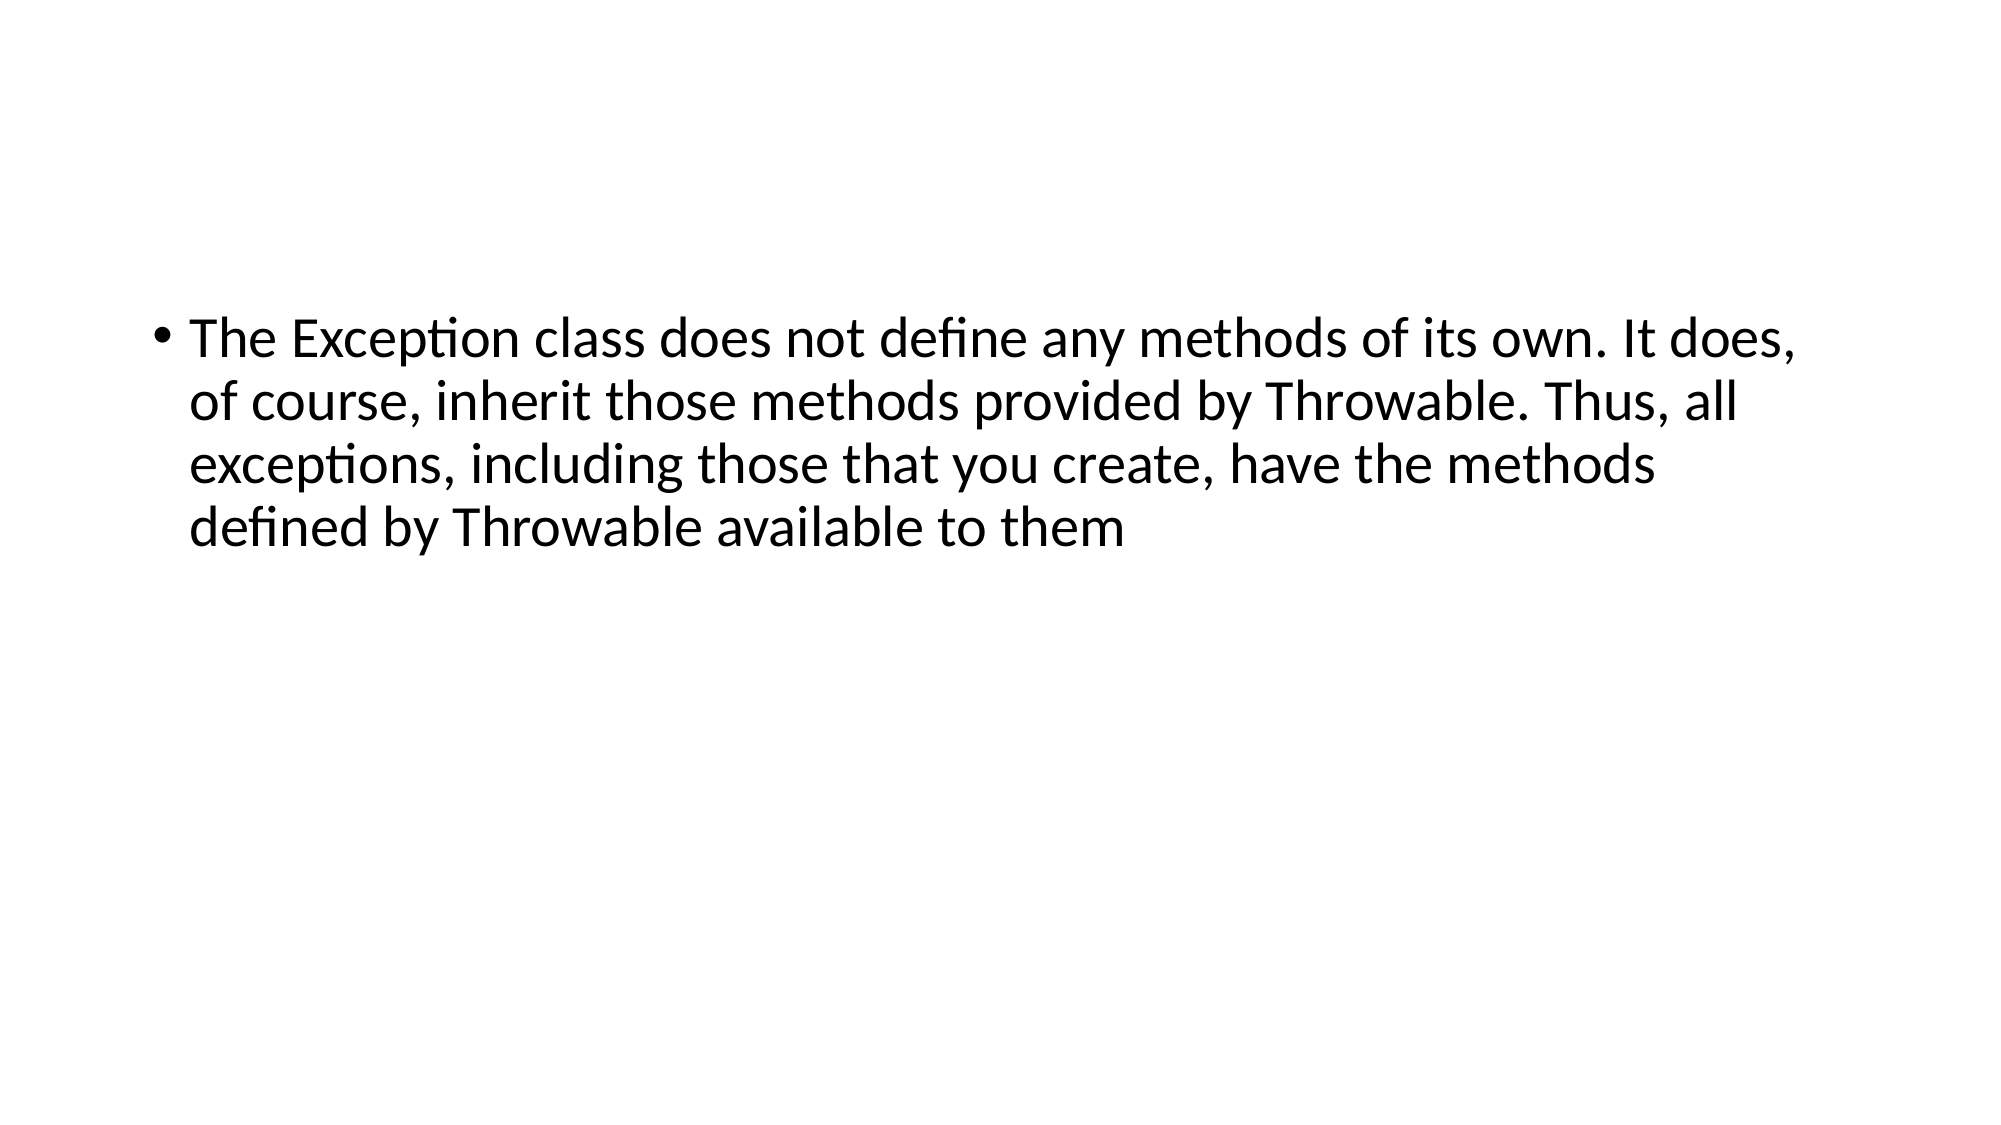

#
The Exception class does not define any methods of its own. It does, of course, inherit those methods provided by Throwable. Thus, all exceptions, including those that you create, have the methods defined by Throwable available to them